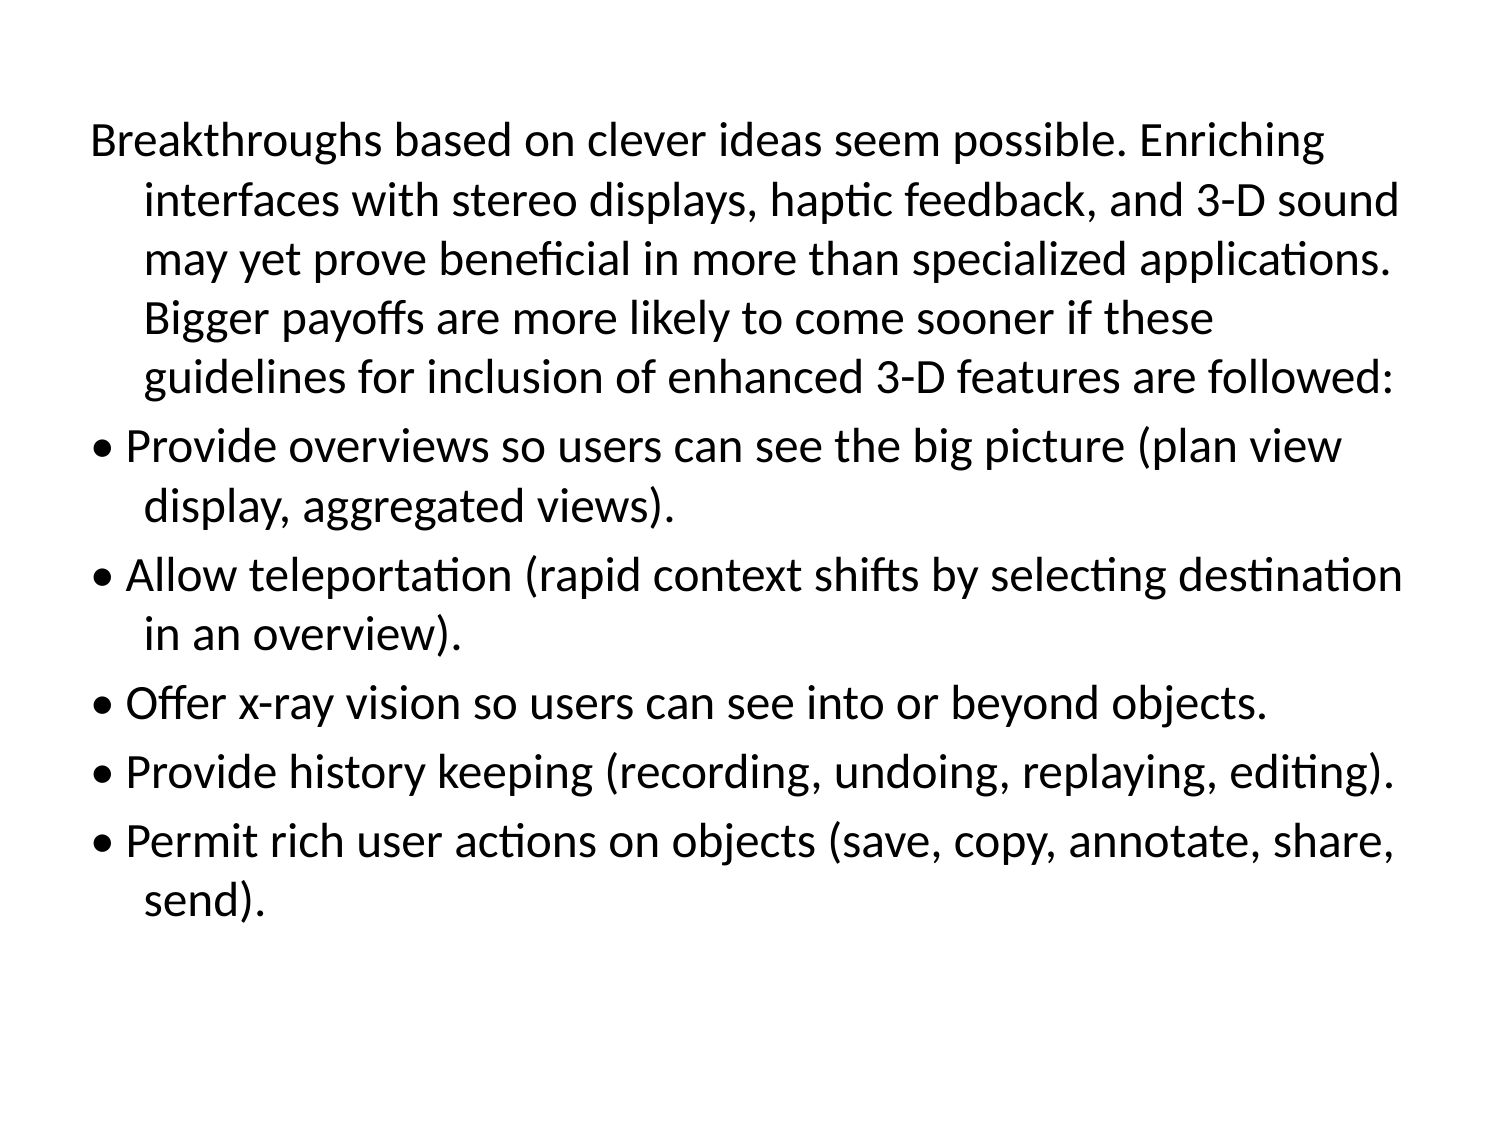

Breakthroughs based on clever ideas seem possible. Enriching interfaces with stereo displays, haptic feedback, and 3-D sound may yet prove beneficial in more than specialized applications. Bigger payoffs are more likely to come sooner if these guidelines for inclusion of enhanced 3-D features are followed:
• Provide overviews so users can see the big picture (plan view display, aggregated views).
• Allow teleportation (rapid context shifts by selecting destination in an overview).
• Offer x-ray vision so users can see into or beyond objects.
• Provide history keeping (recording, undoing, replaying, editing).
• Permit rich user actions on objects (save, copy, annotate, share, send).